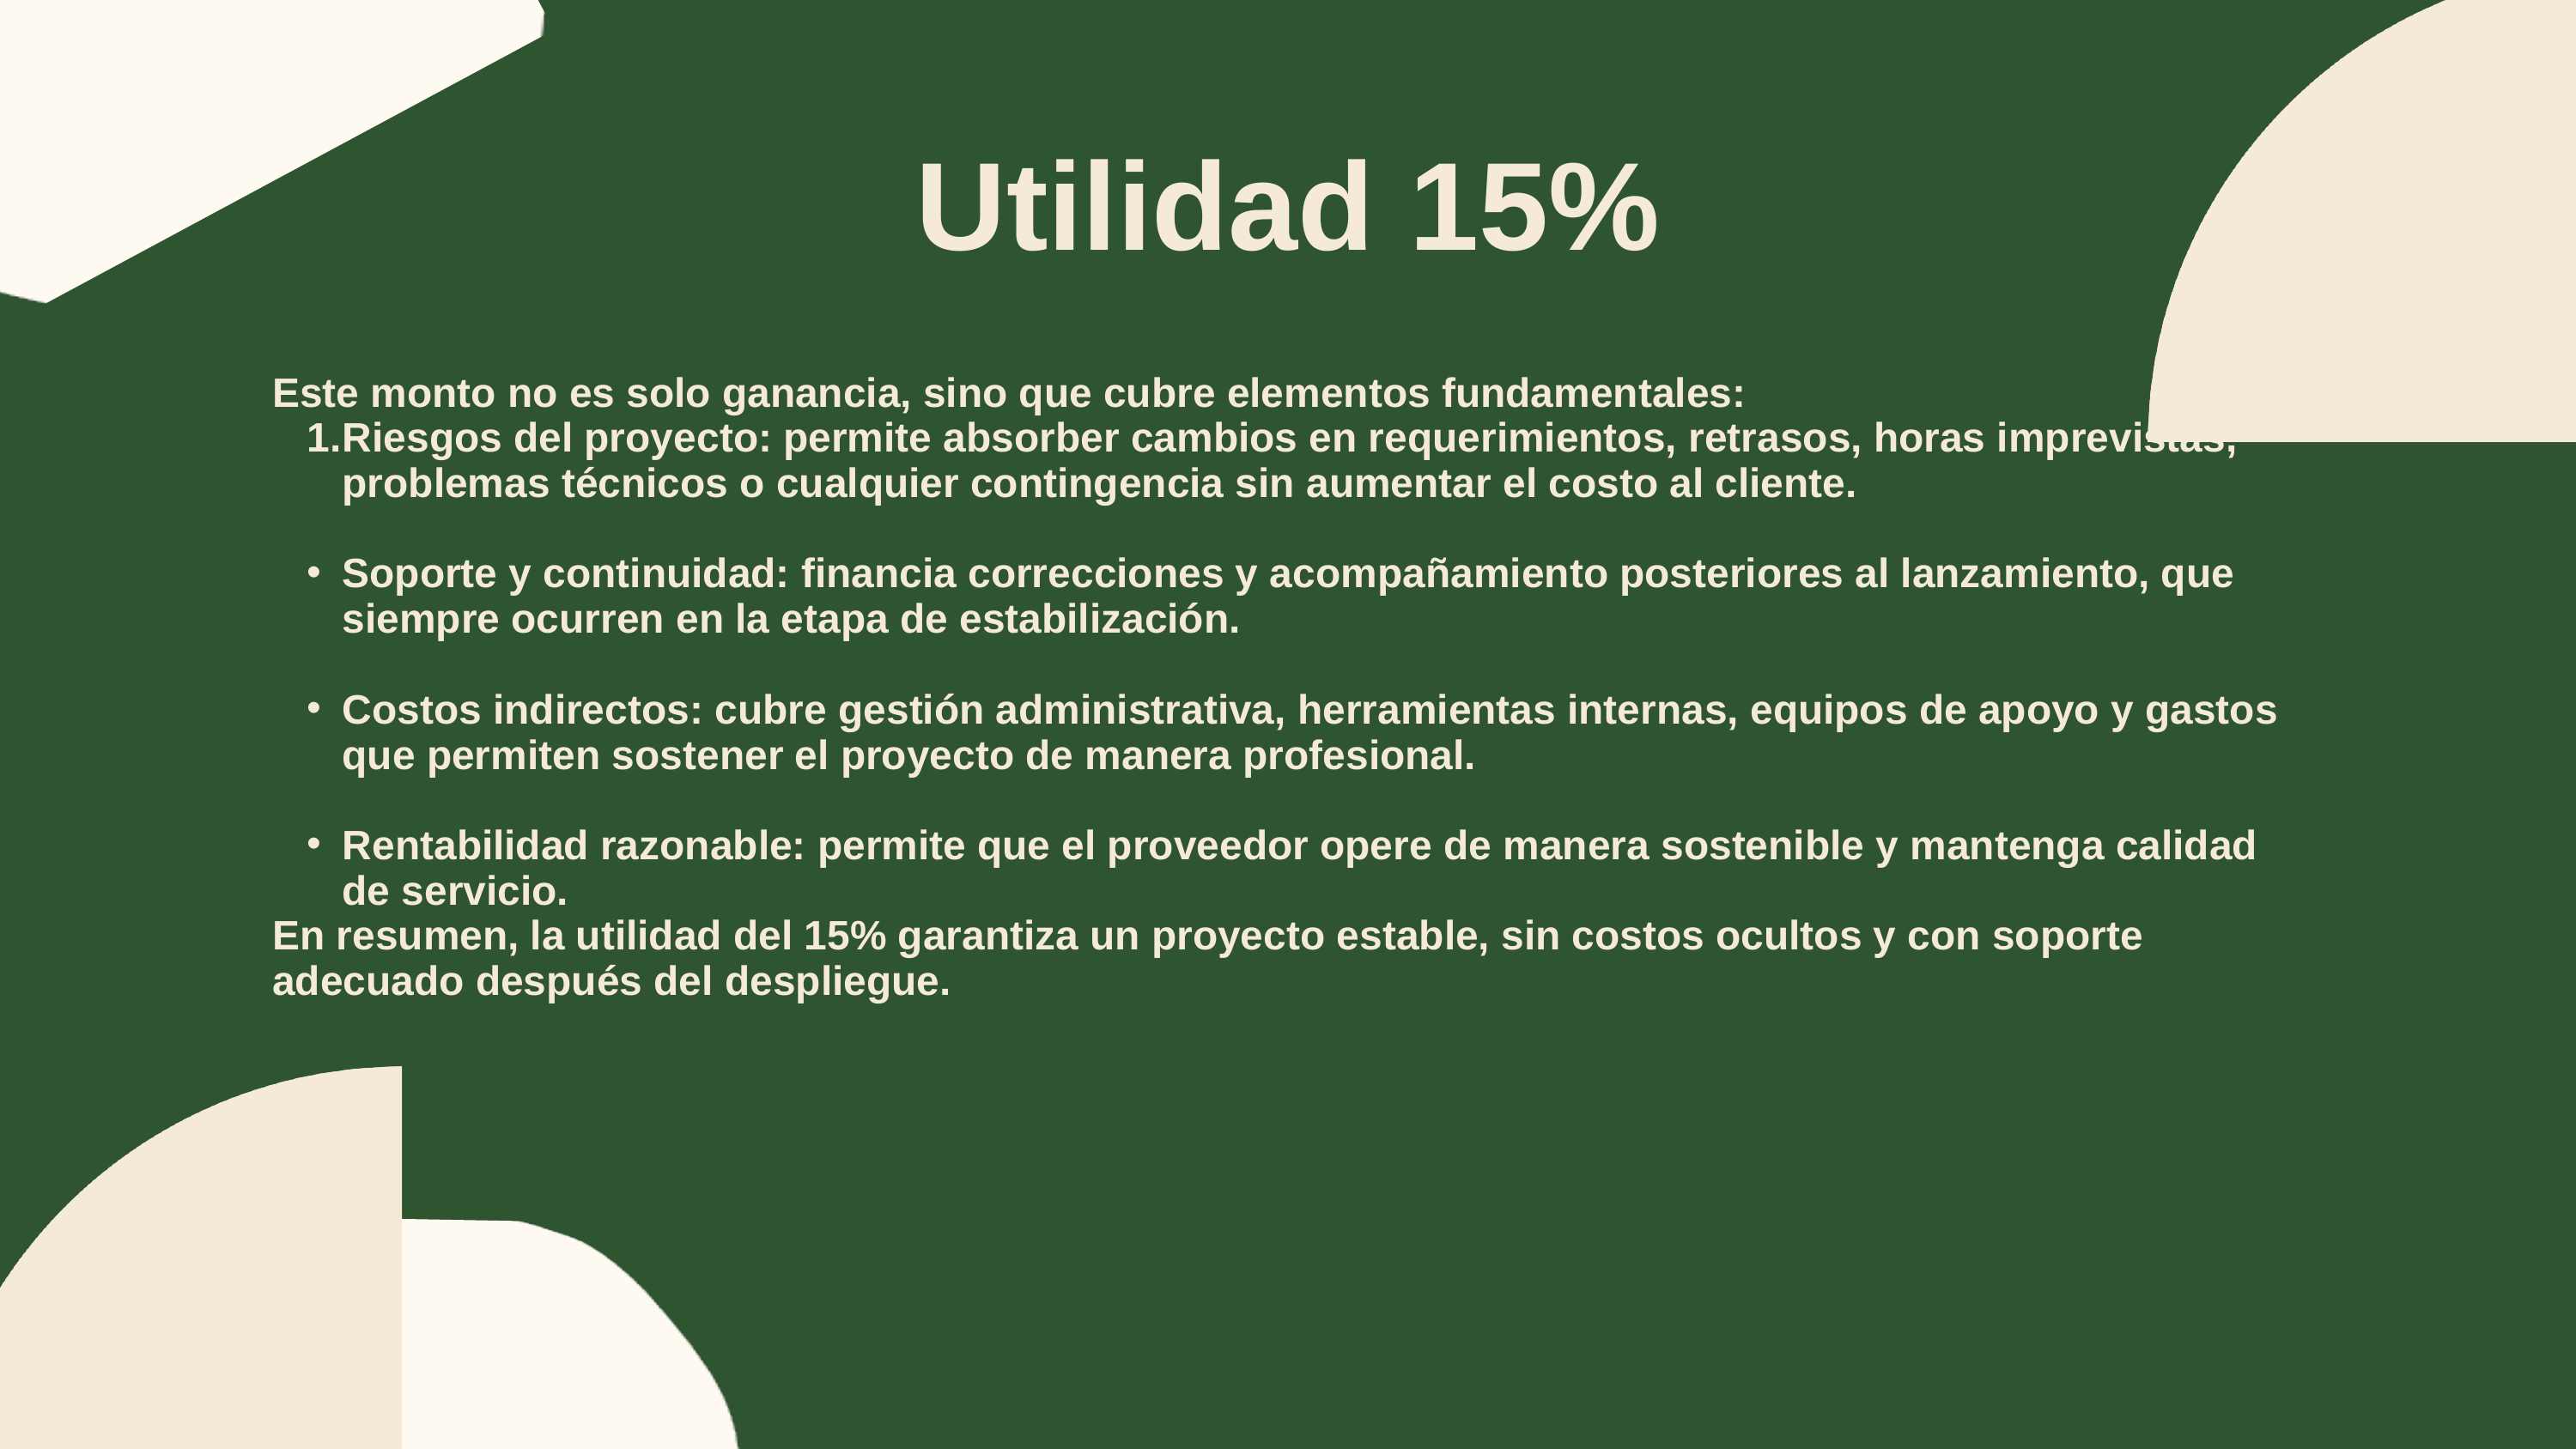

Utilidad 15%

Este monto no es solo ganancia, sino que cubre elementos fundamentales:
Riesgos del proyecto: permite absorber cambios en requerimientos, retrasos, horas imprevistas, problemas técnicos o cualquier contingencia sin aumentar el costo al cliente.

Soporte y continuidad: financia correcciones y acompañamiento posteriores al lanzamiento, que siempre ocurren en la etapa de estabilización.

Costos indirectos: cubre gestión administrativa, herramientas internas, equipos de apoyo y gastos que permiten sostener el proyecto de manera profesional.

Rentabilidad razonable: permite que el proveedor opere de manera sostenible y mantenga calidad de servicio.
En resumen, la utilidad del 15% garantiza un proyecto estable, sin costos ocultos y con soporte adecuado después del despliegue.